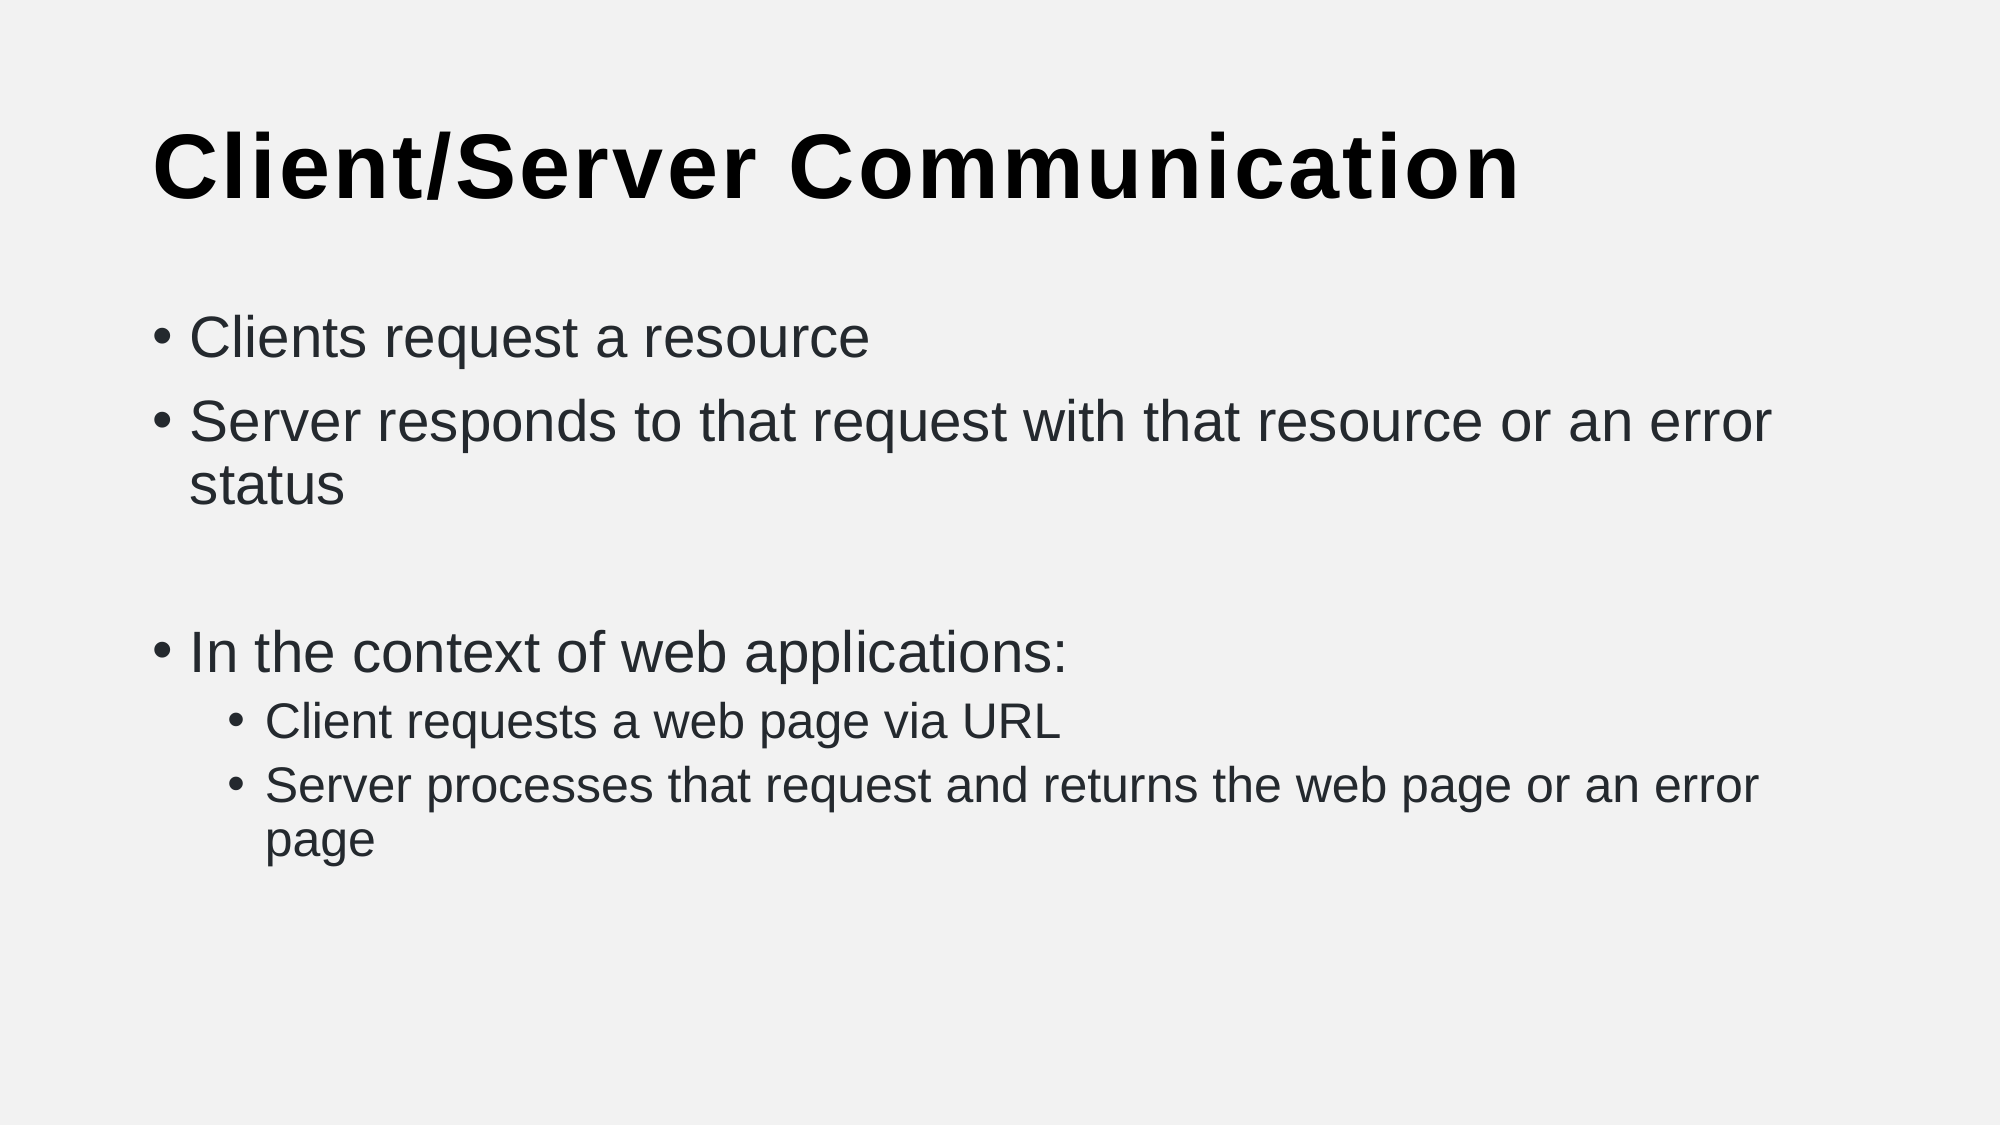

# Client/Server Communication
Clients request a resource
Server responds to that request with that resource or an error status

In the context of web applications:
Client requests a web page via URL
Server processes that request and returns the web page or an error page